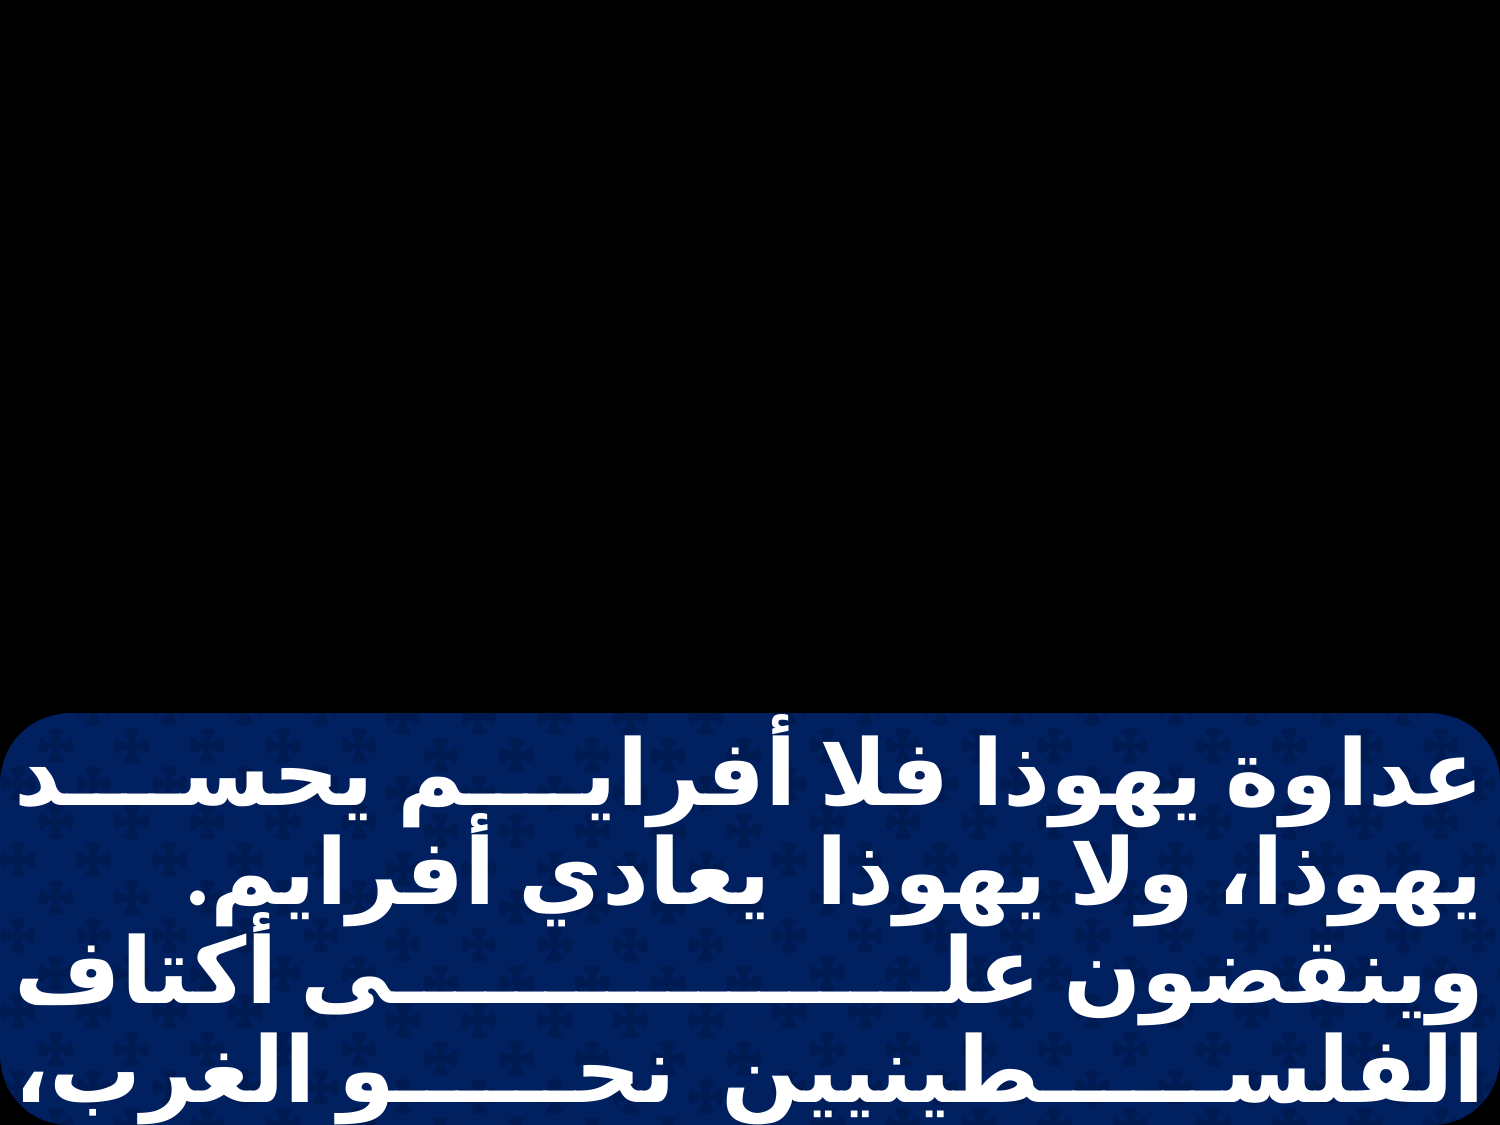

عداوة يهوذا فلا أفرايم يحسد يهوذا، ولا يهوذا  يعادي أفرايم. وينقضون على أكتاف الفلسطينيين  نحو الغرب، وينهبون بني المشرق جميعا، ويلقون  أيديهم على أدوم وموآب، ويطيعهم بنو عمون